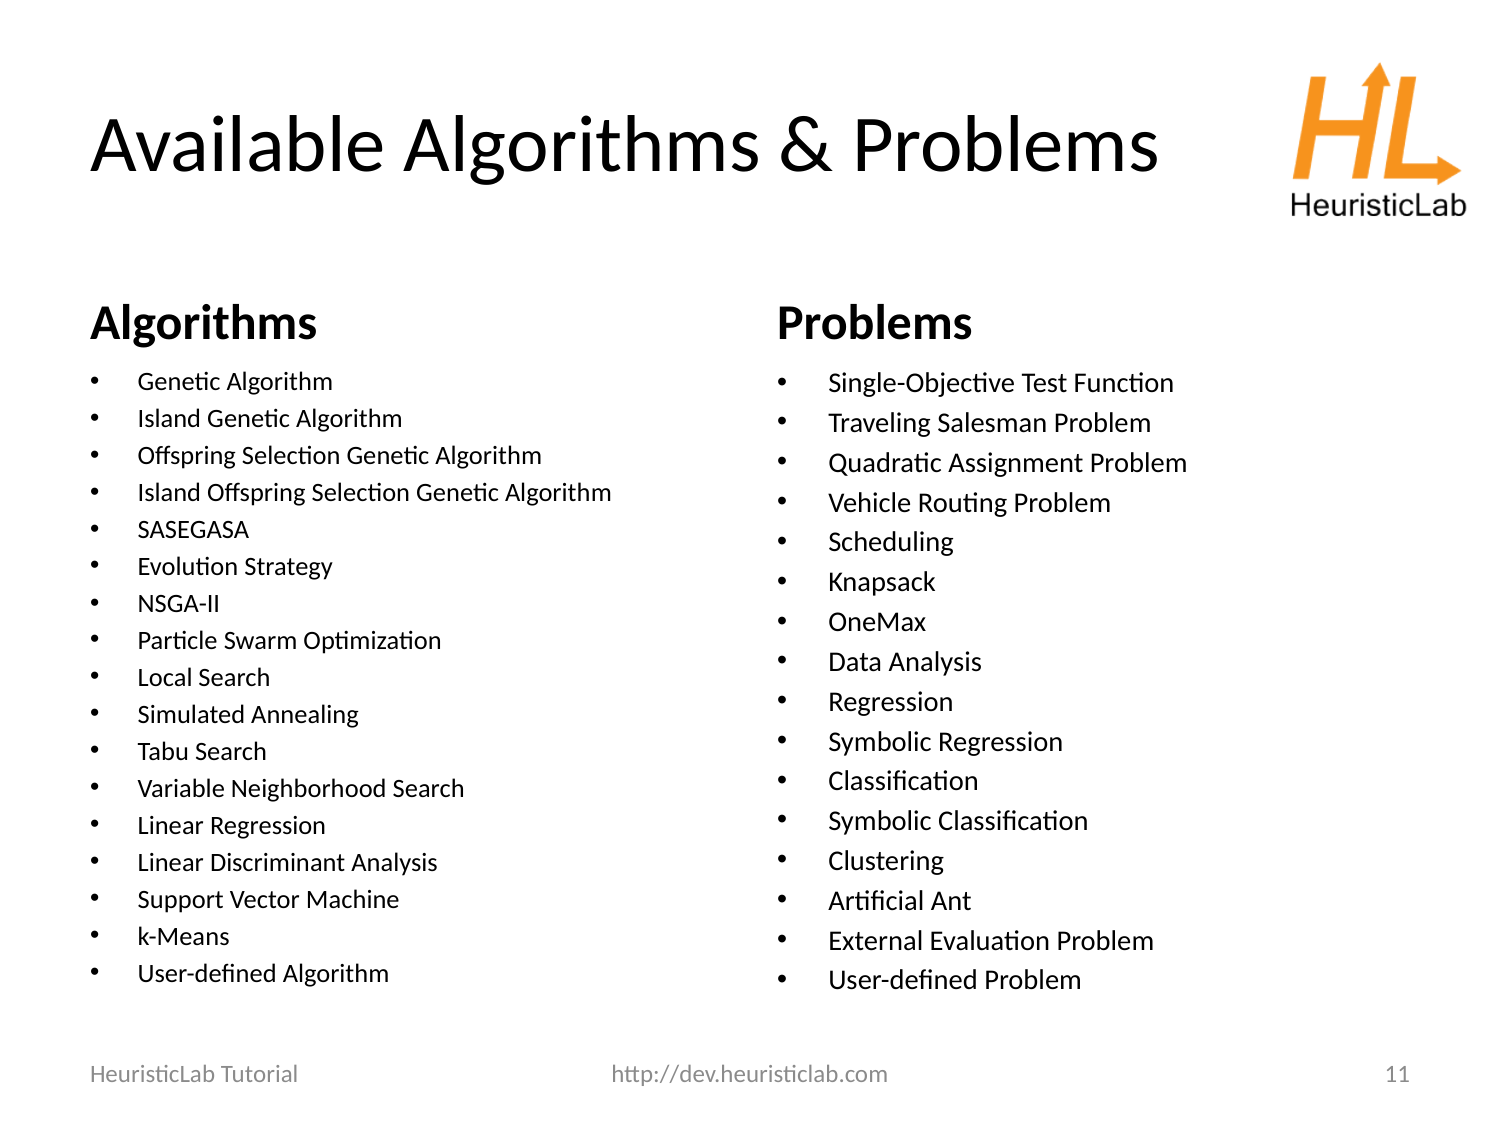

# Available Algorithms & Problems
Algorithms
Problems
Genetic Algorithm
Island Genetic Algorithm
Offspring Selection Genetic Algorithm
Island Offspring Selection Genetic Algorithm
SASEGASA
Evolution Strategy
NSGA-II
Particle Swarm Optimization
Local Search
Simulated Annealing
Tabu Search
Variable Neighborhood Search
Linear Regression
Linear Discriminant Analysis
Support Vector Machine
k-Means
User-defined Algorithm
Single-Objective Test Function
Traveling Salesman Problem
Quadratic Assignment Problem
Vehicle Routing Problem
Scheduling
Knapsack
OneMax
Data Analysis
Regression
Symbolic Regression
Classification
Symbolic Classification
Clustering
Artificial Ant
External Evaluation Problem
User-defined Problem
HeuristicLab Tutorial
http://dev.heuristiclab.com
11